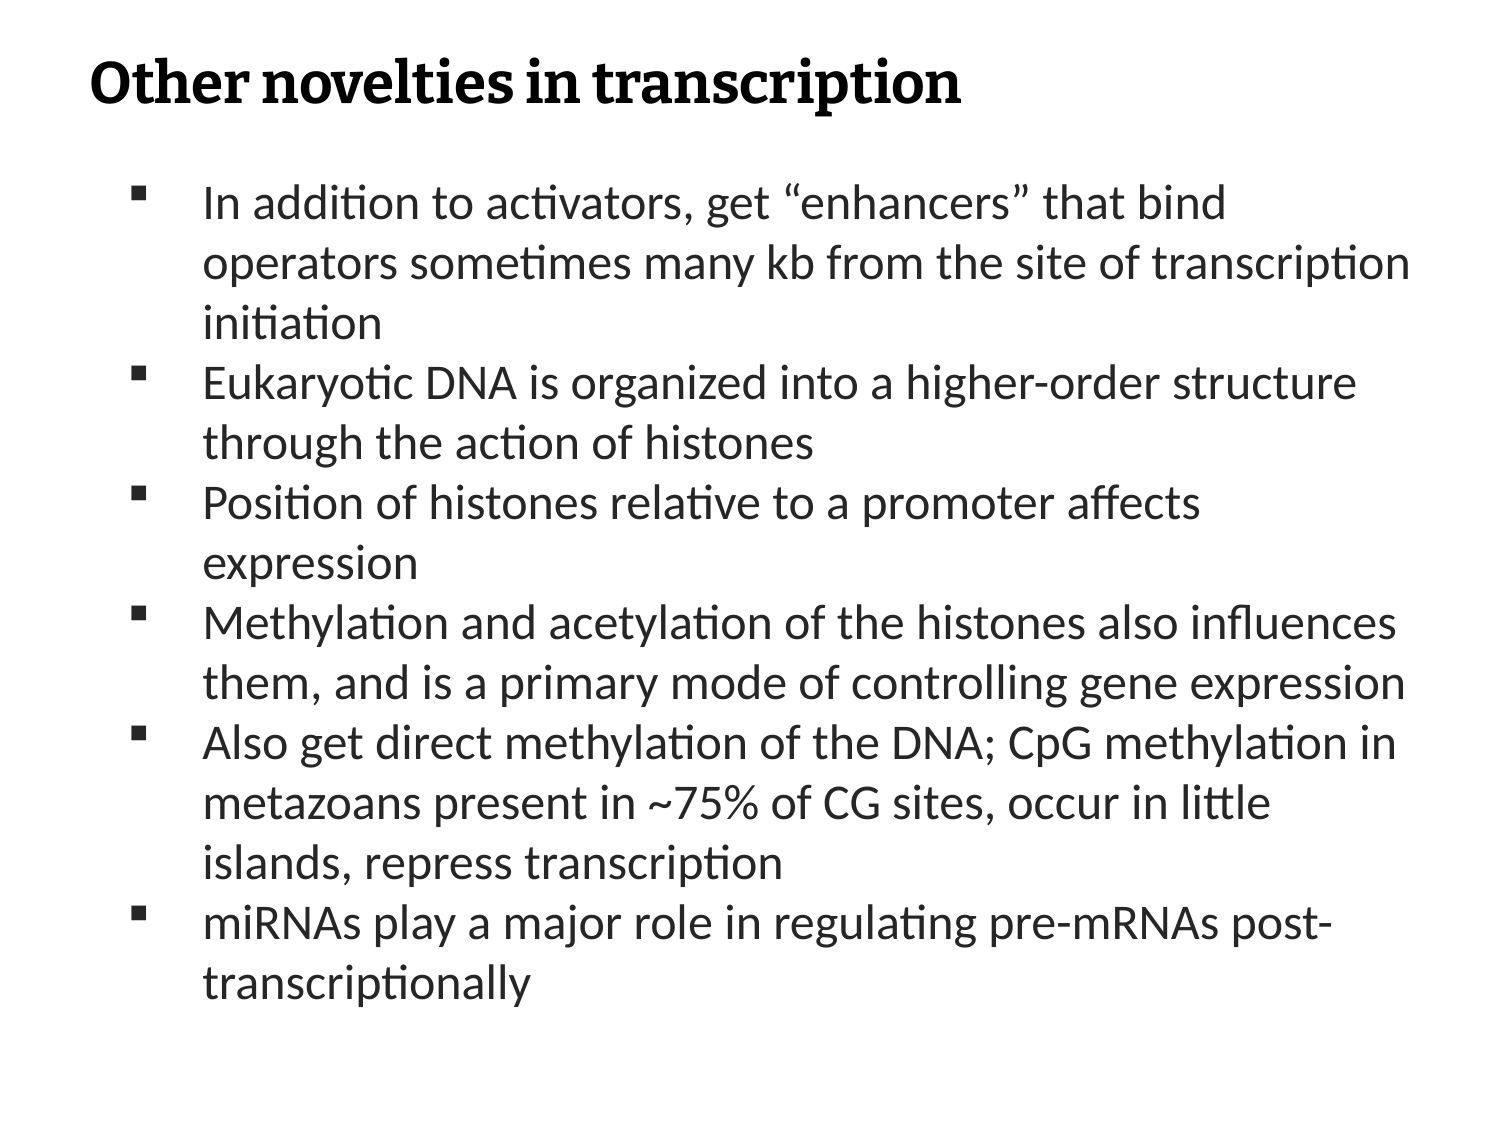

Other novelties in transcription
In addition to activators, get “enhancers” that bind operators sometimes many kb from the site of transcription initiation
Eukaryotic DNA is organized into a higher-order structure through the action of histones
Position of histones relative to a promoter affects expression
Methylation and acetylation of the histones also influences them, and is a primary mode of controlling gene expression
Also get direct methylation of the DNA; CpG methylation in metazoans present in ~75% of CG sites, occur in little islands, repress transcription
miRNAs play a major role in regulating pre-mRNAs post-transcriptionally